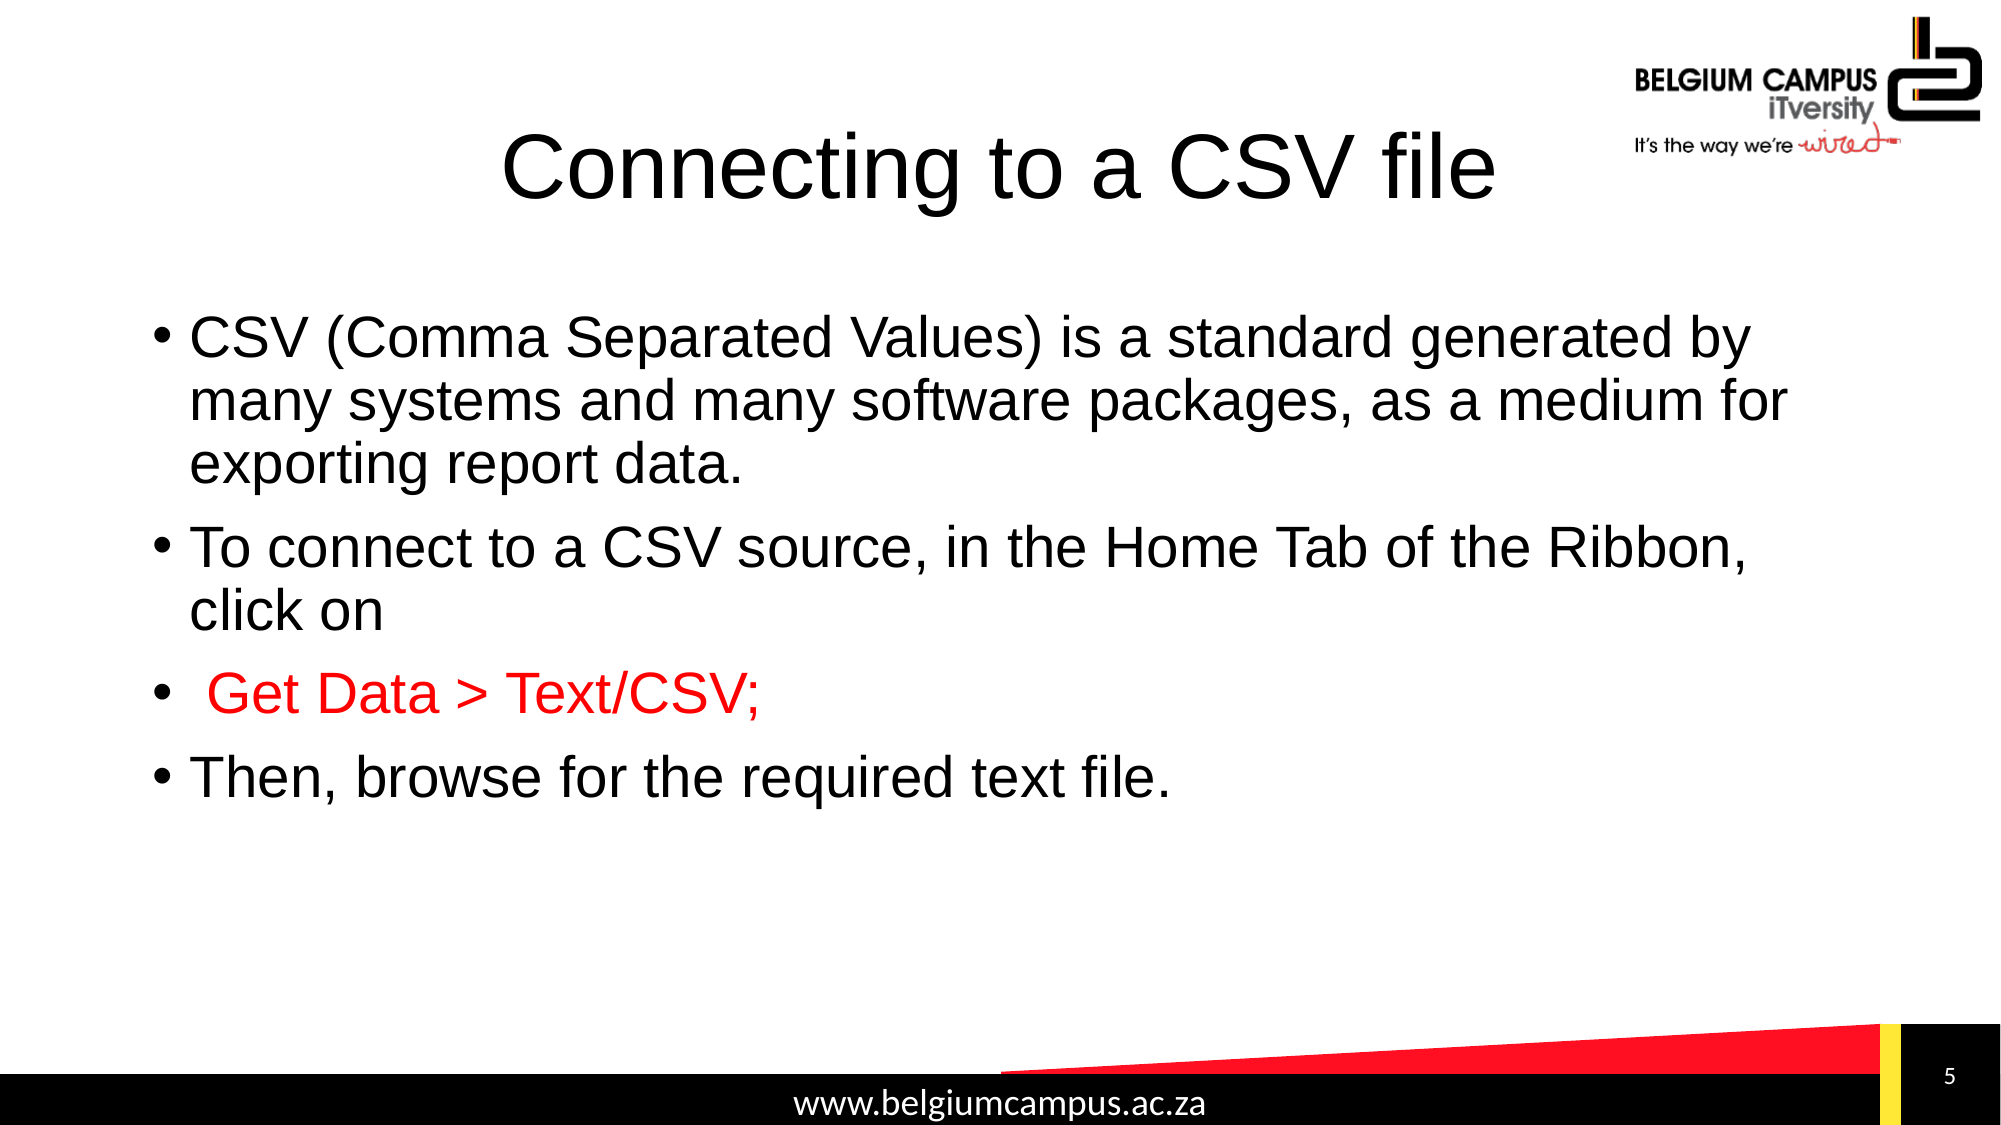

# Connecting to a CSV file
CSV (Comma Separated Values) is a standard generated by many systems and many software packages, as a medium for exporting report data.
To connect to a CSV source, in the Home Tab of the Ribbon, click on
 Get Data > Text/CSV;
Then, browse for the required text file.